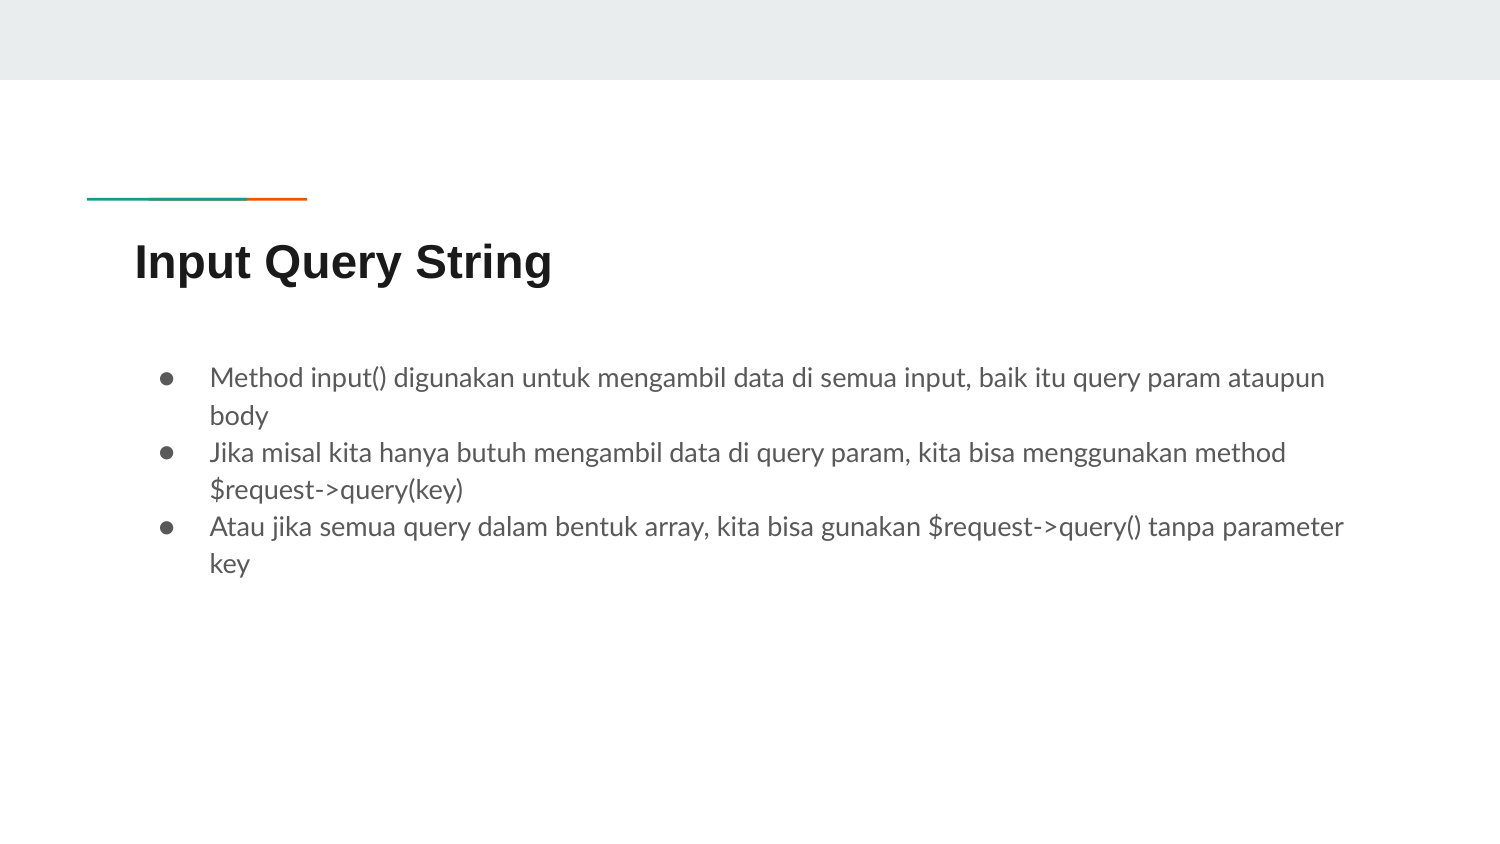

# Input Query String
Method input() digunakan untuk mengambil data di semua input, baik itu query param ataupun body
Jika misal kita hanya butuh mengambil data di query param, kita bisa menggunakan method $request->query(key)
Atau jika semua query dalam bentuk array, kita bisa gunakan $request->query() tanpa parameter key